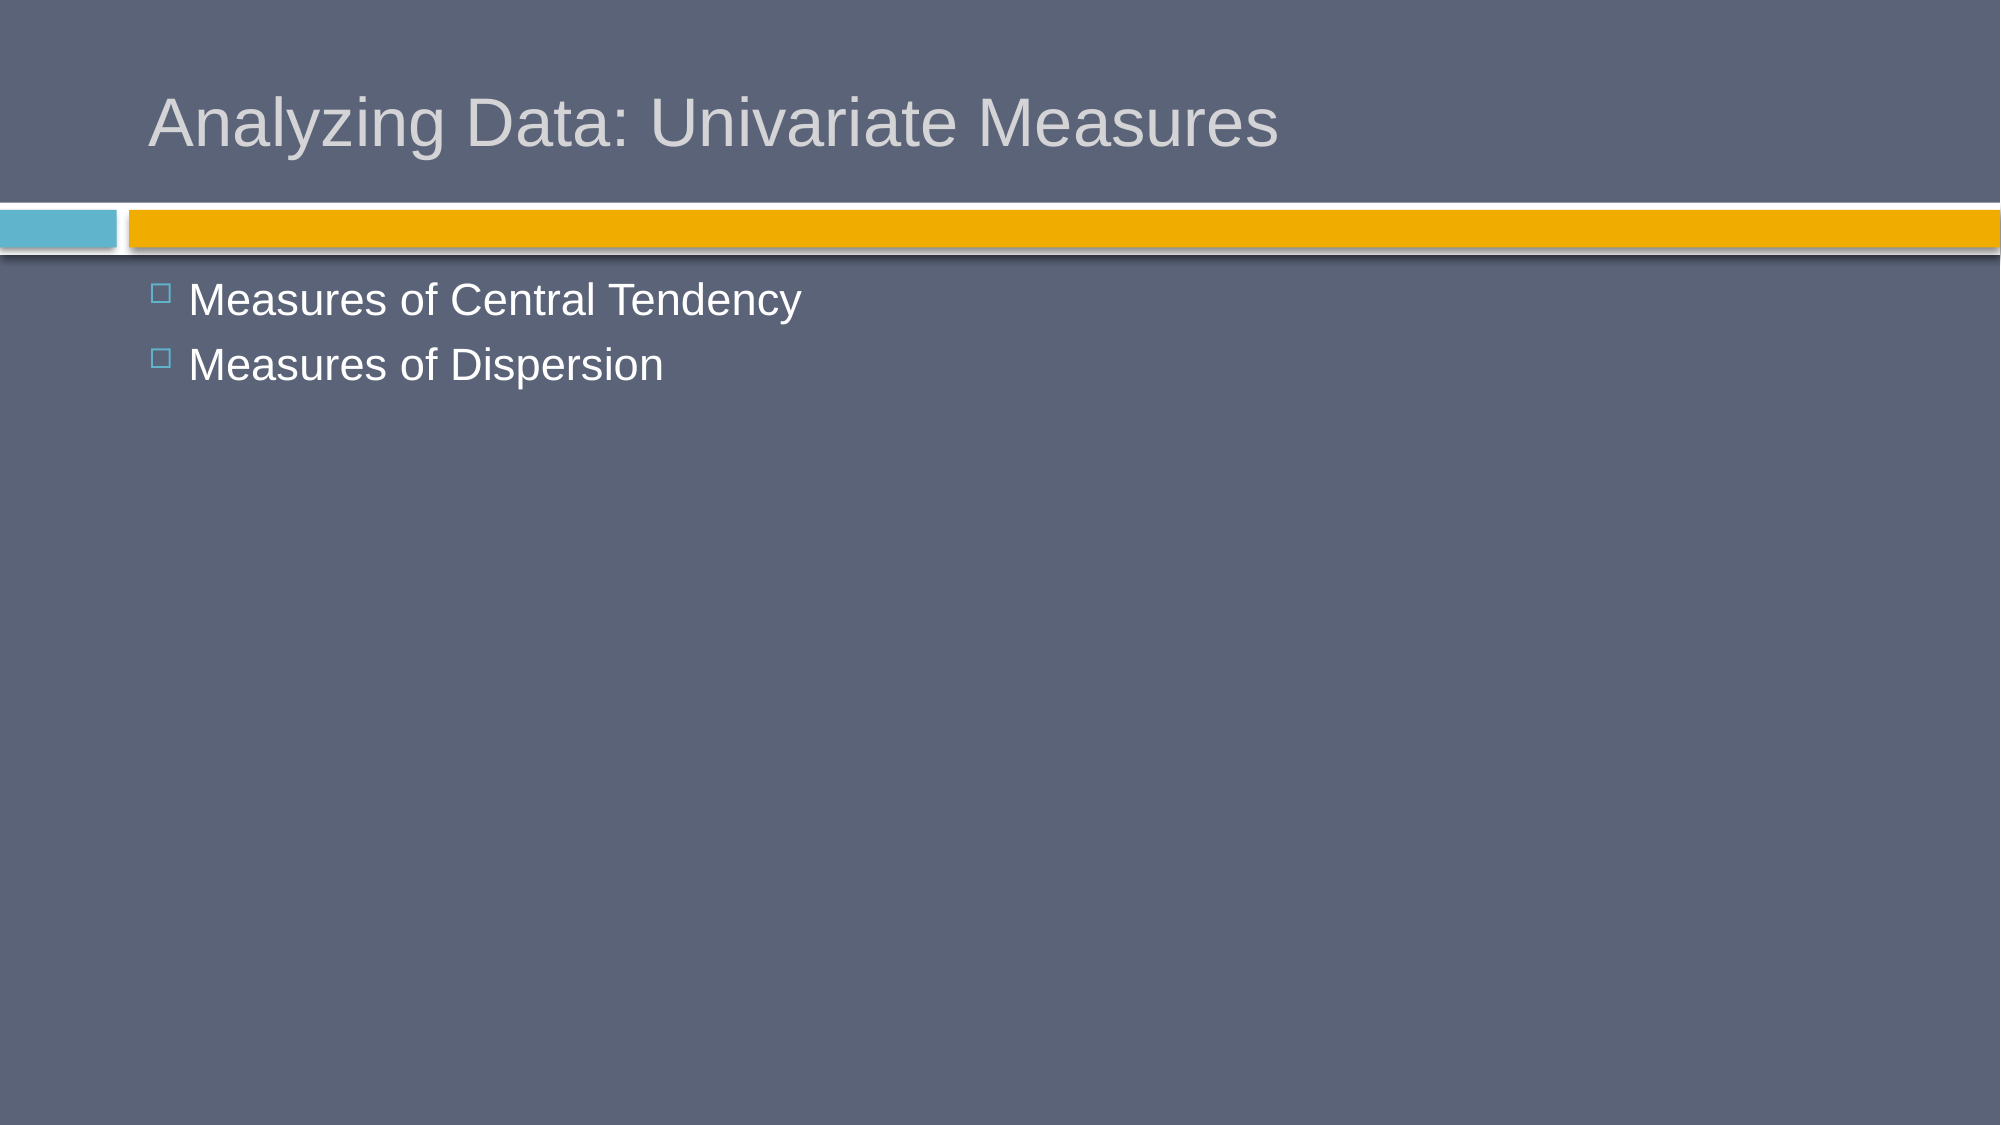

# Analyzing Data: Univariate Measures
Measures of Central Tendency
Measures of Dispersion